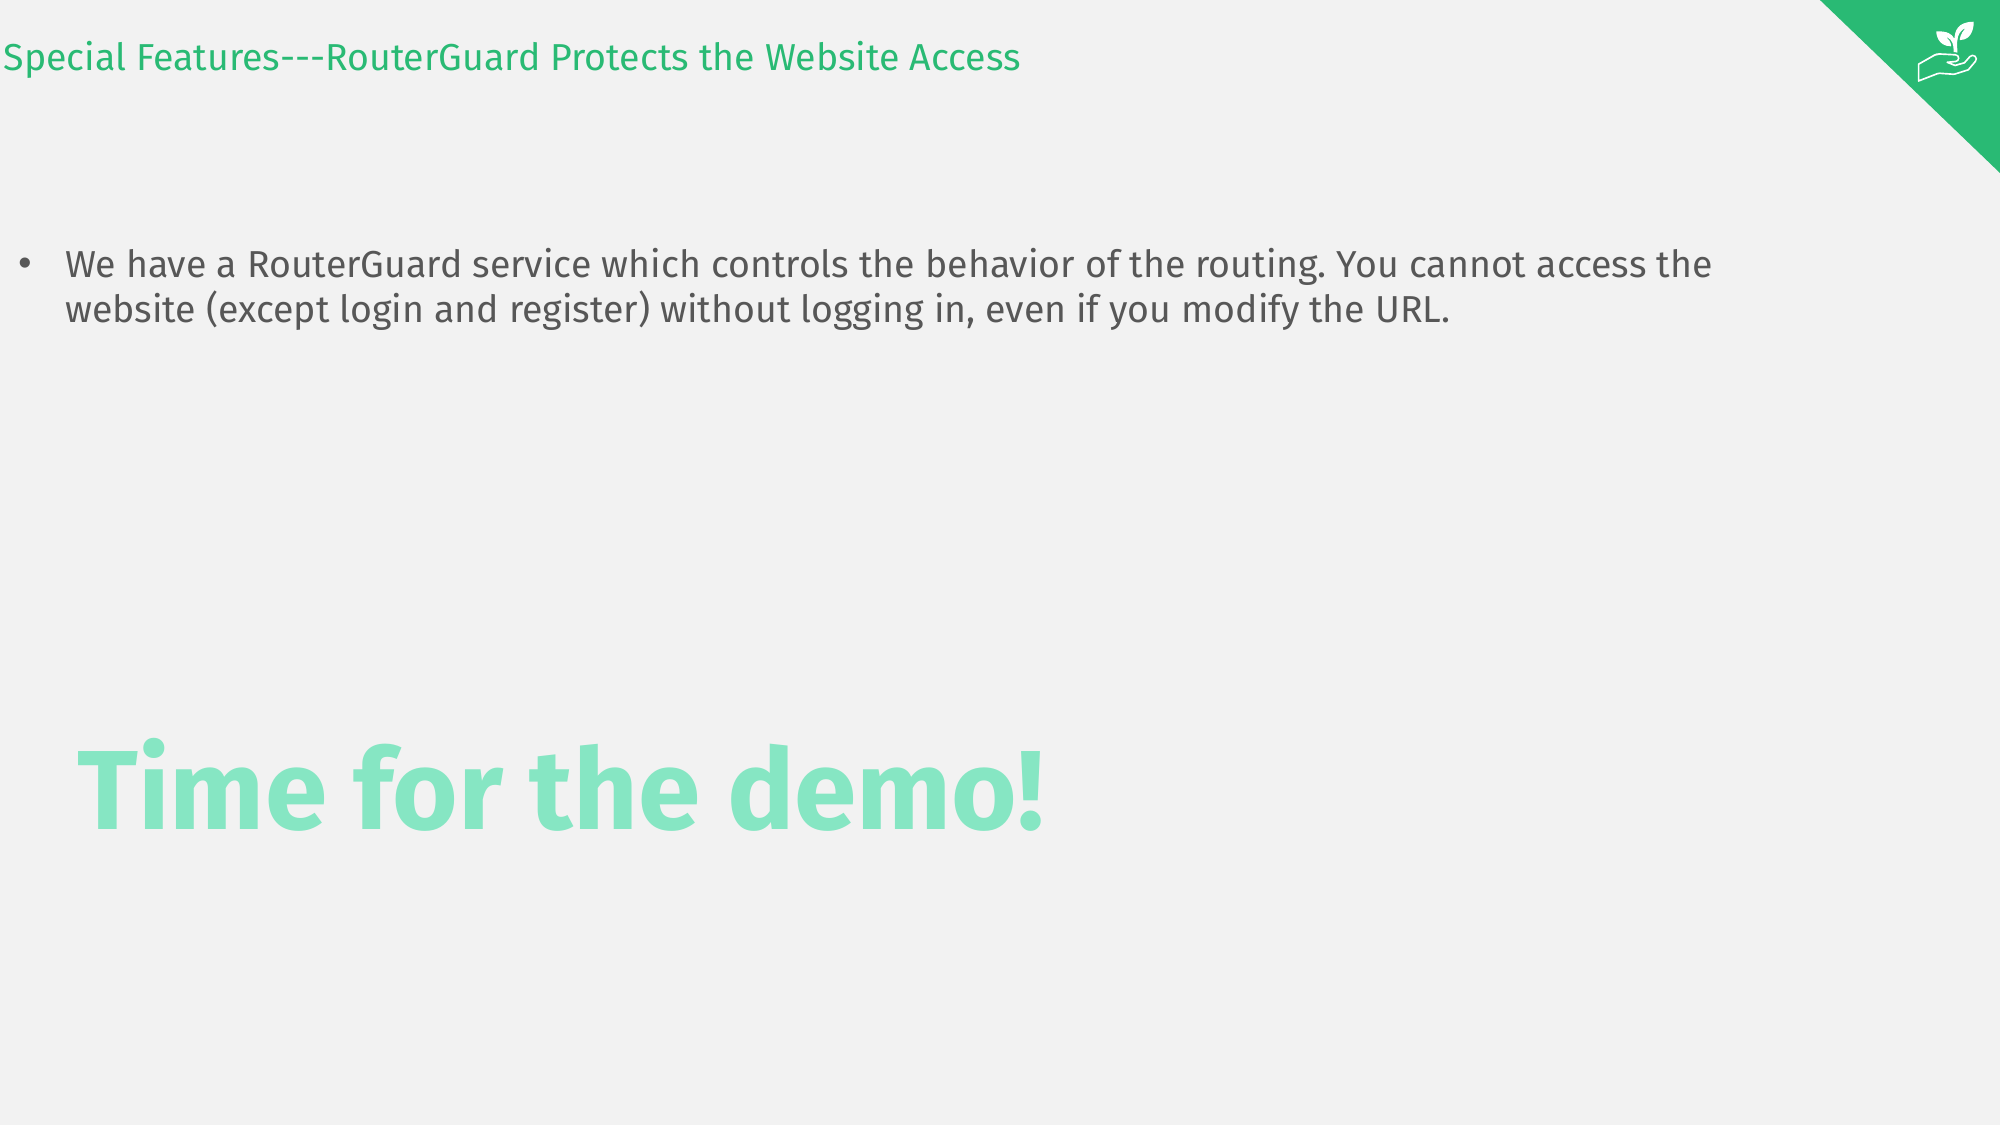

# Special Features---RouterGuard Protects the Website Access

We have a RouterGuard service which controls the behavior of the routing. You cannot access the website (except login and register) without logging in, even if you modify the URL.

Time for the demo!